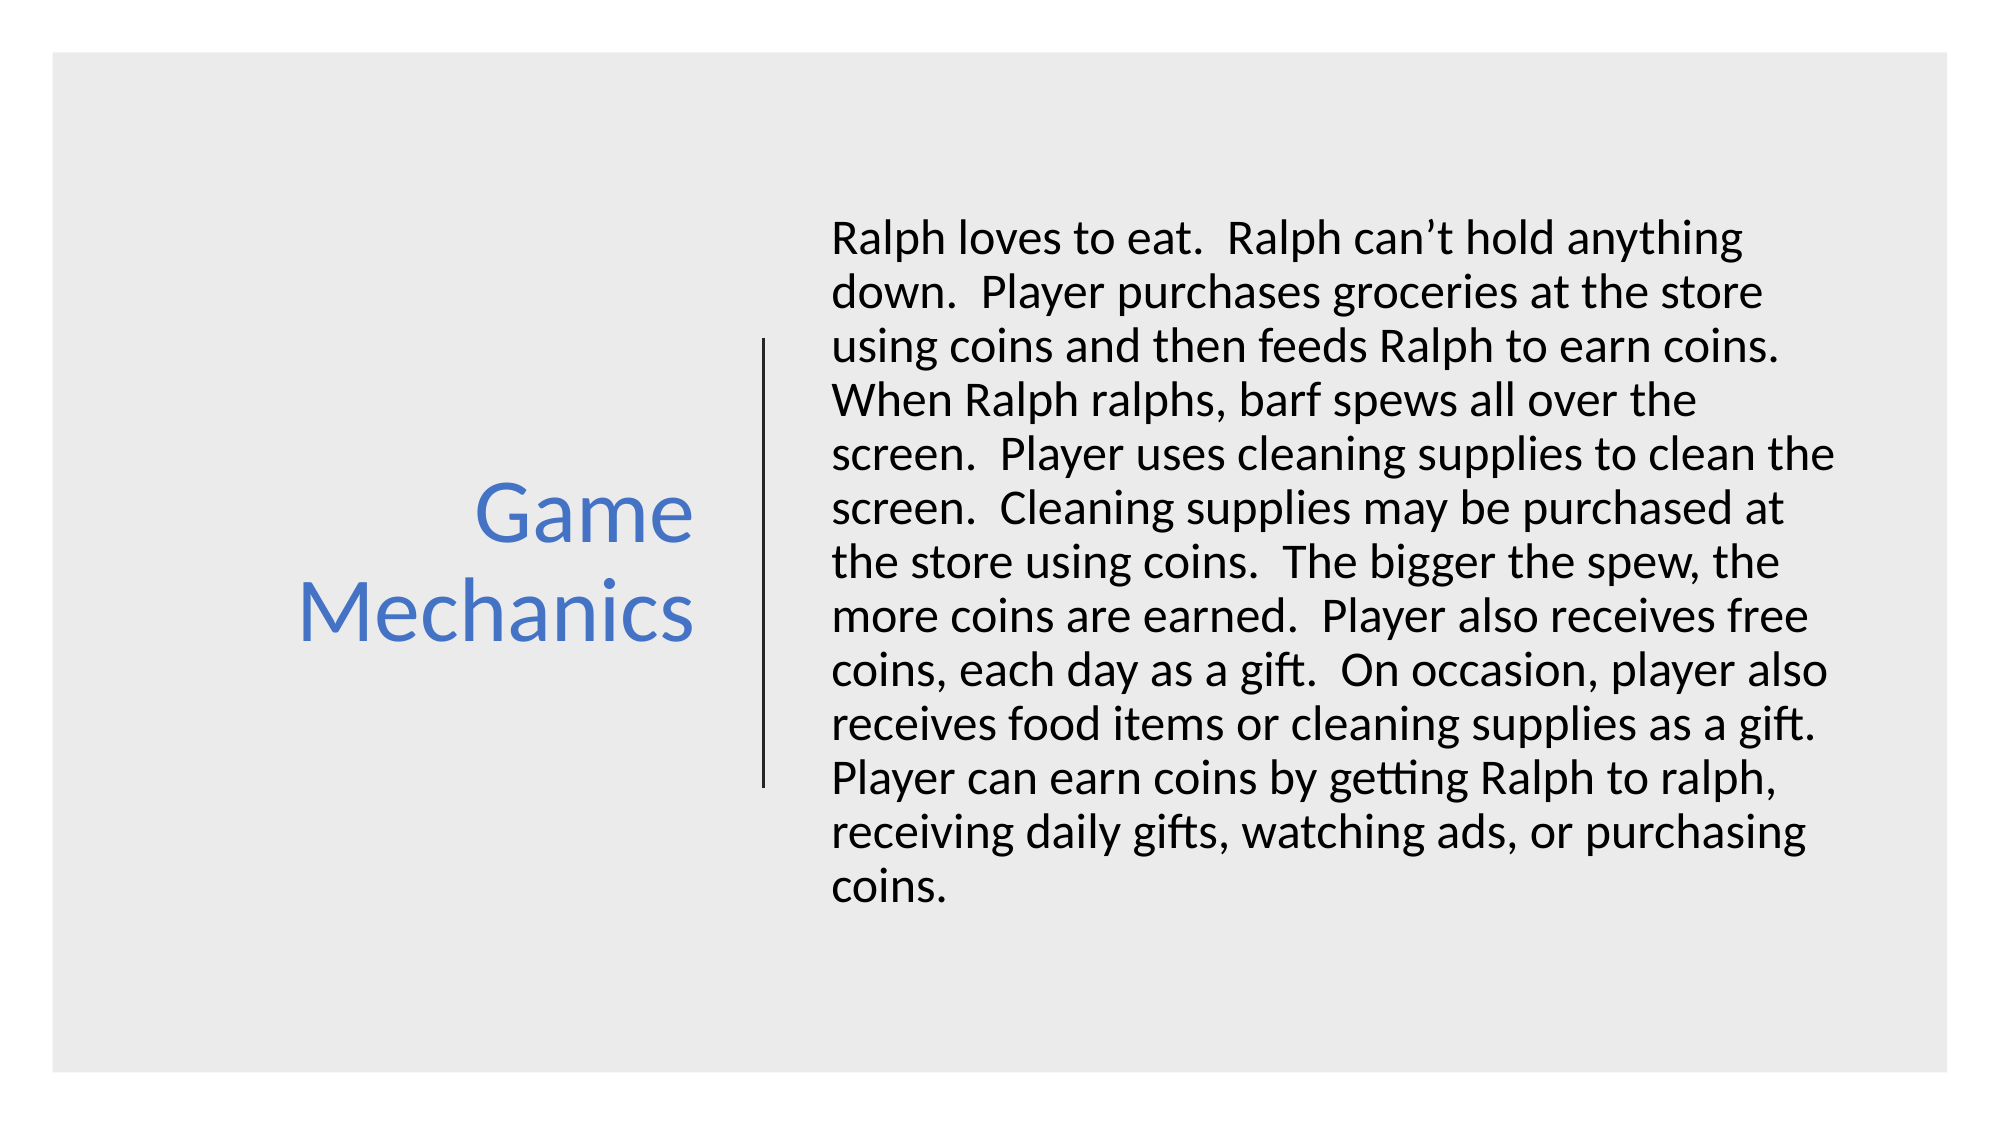

# Game Mechanics
Ralph loves to eat.  Ralph can’t hold anything down.  Player purchases groceries at the store using coins and then feeds Ralph to earn coins.  When Ralph ralphs, barf spews all over the screen.  Player uses cleaning supplies to clean the screen.  Cleaning supplies may be purchased at the store using coins.  The bigger the spew, the more coins are earned.  Player also receives free coins, each day as a gift.  On occasion, player also receives food items or cleaning supplies as a gift.  Player can earn coins by getting Ralph to ralph, receiving daily gifts, watching ads, or purchasing coins.